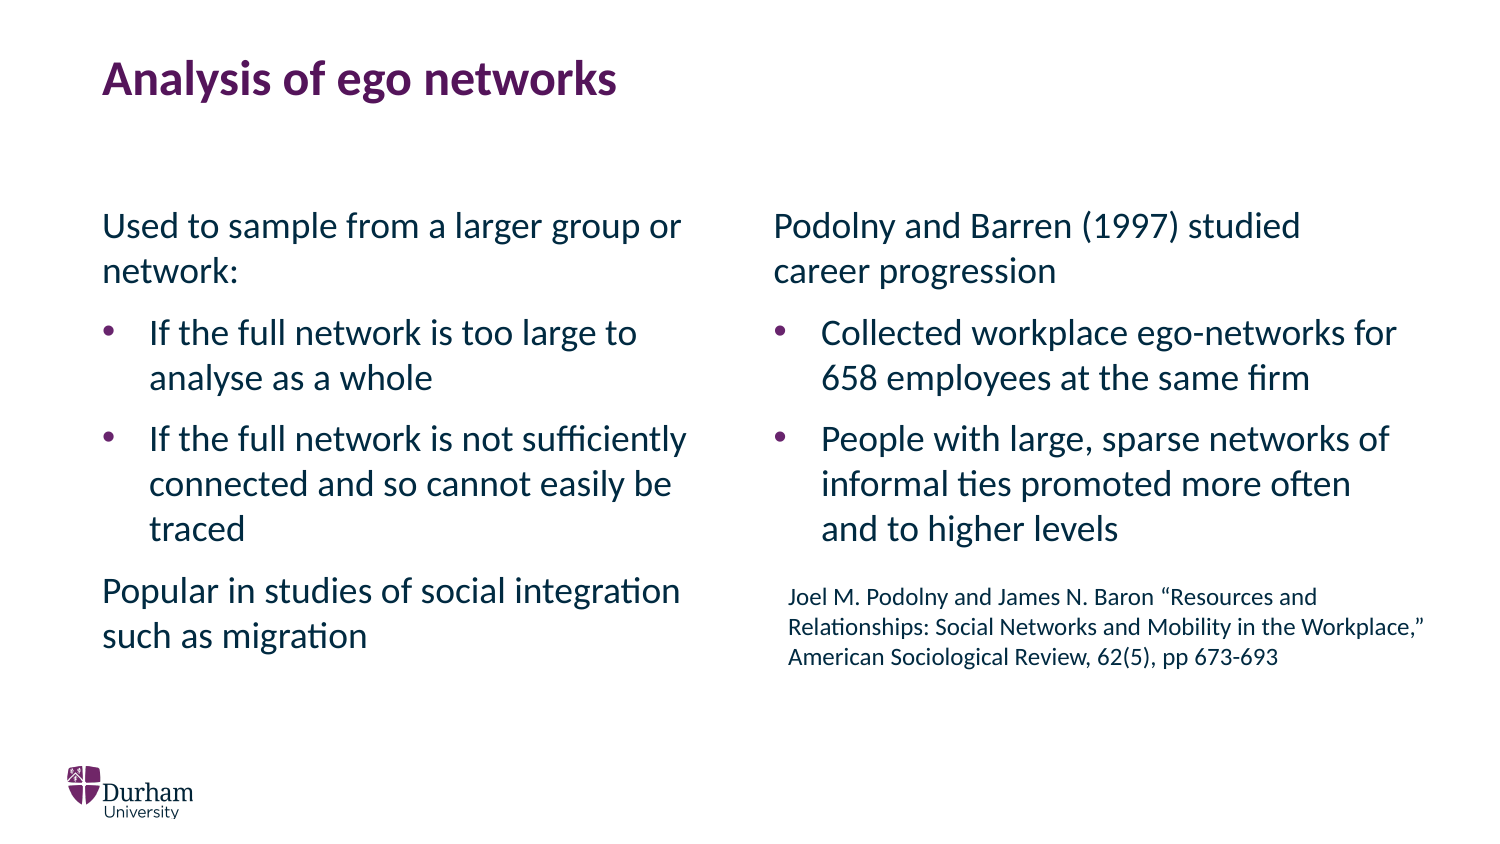

# Analysis of ego networks
Used to sample from a larger group or network:
If the full network is too large to analyse as a whole
If the full network is not sufficiently connected and so cannot easily be traced
Popular in studies of social integration such as migration
Podolny and Barren (1997) studied career progression
Collected workplace ego-networks for 658 employees at the same firm
People with large, sparse networks of informal ties promoted more often and to higher levels

Joel M. Podolny and James N. Baron “Resources and Relationships: Social Networks and Mobility in the Workplace,” American Sociological Review, 62(5), pp 673-693